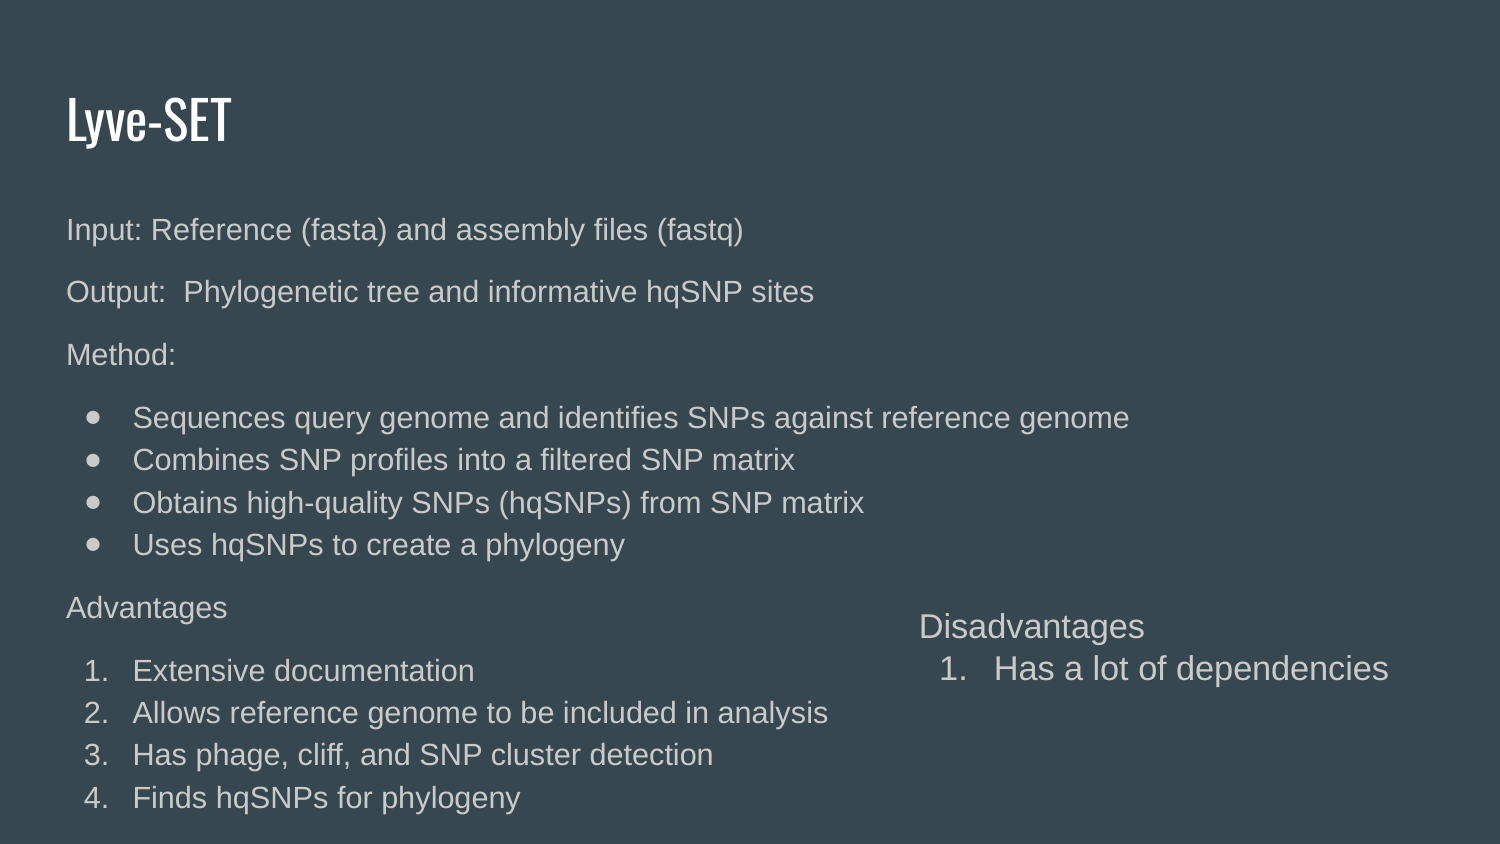

# Lyve-SET
Input: Reference (fasta) and assembly files (fastq)
Output:  Phylogenetic tree and informative hqSNP sites
Method:
Sequences query genome and identifies SNPs against reference genome
Combines SNP profiles into a filtered SNP matrix
Obtains high-quality SNPs (hqSNPs) from SNP matrix
Uses hqSNPs to create a phylogeny
Advantages
Extensive documentation
Allows reference genome to be included in analysis
Has phage, cliff, and SNP cluster detection
Finds hqSNPs for phylogeny
Disadvantages
Has a lot of dependencies